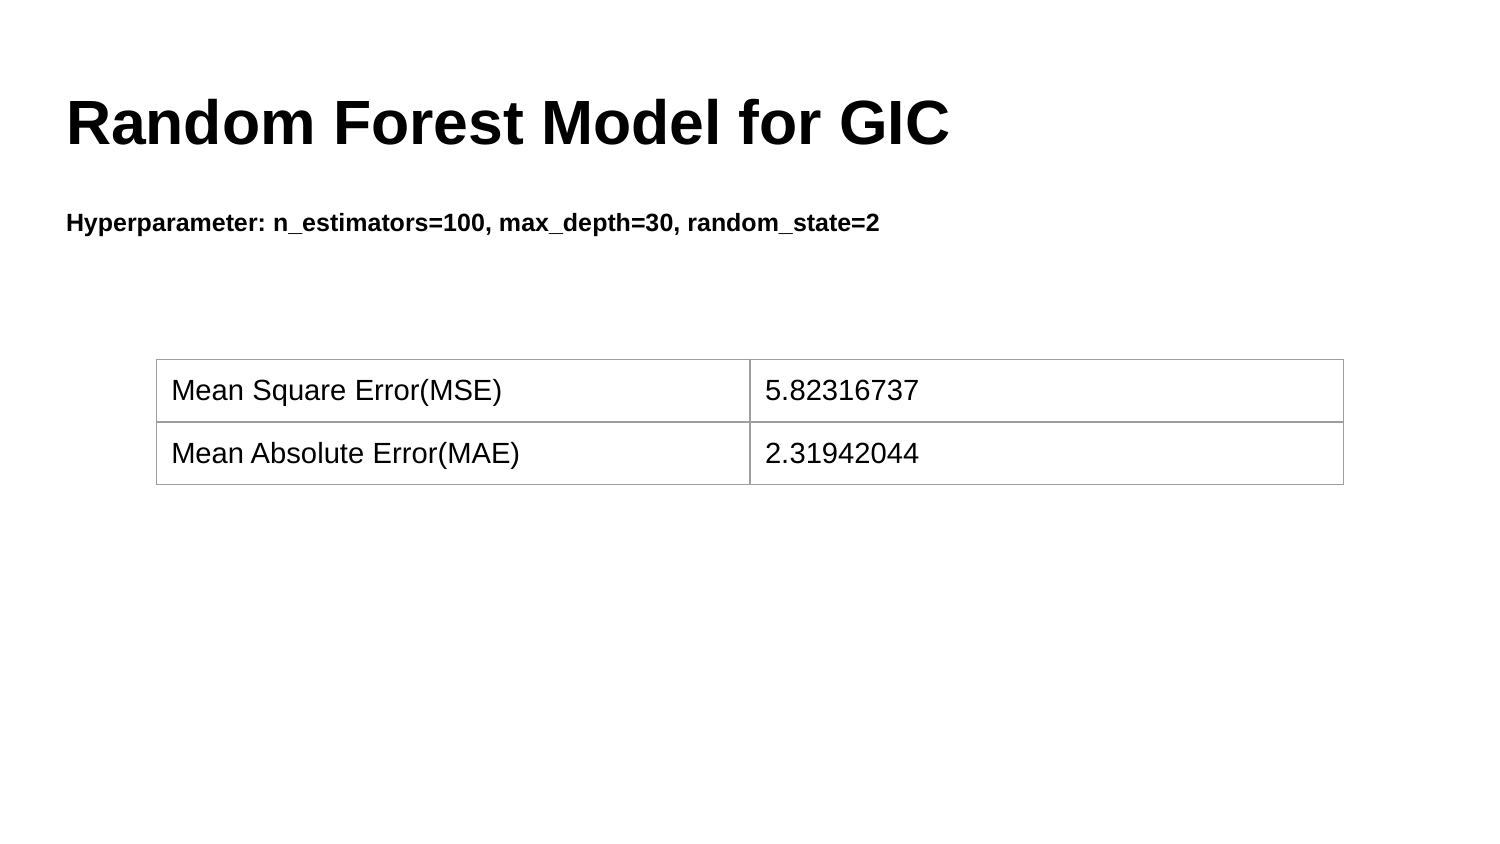

# Random Forest Model for GIC
Hyperparameter: n_estimators=100, max_depth=30, random_state=2

| Mean Square Error(MSE) | 5.82316737 |
| --- | --- |
| Mean Absolute Error(MAE) | 2.31942044 |